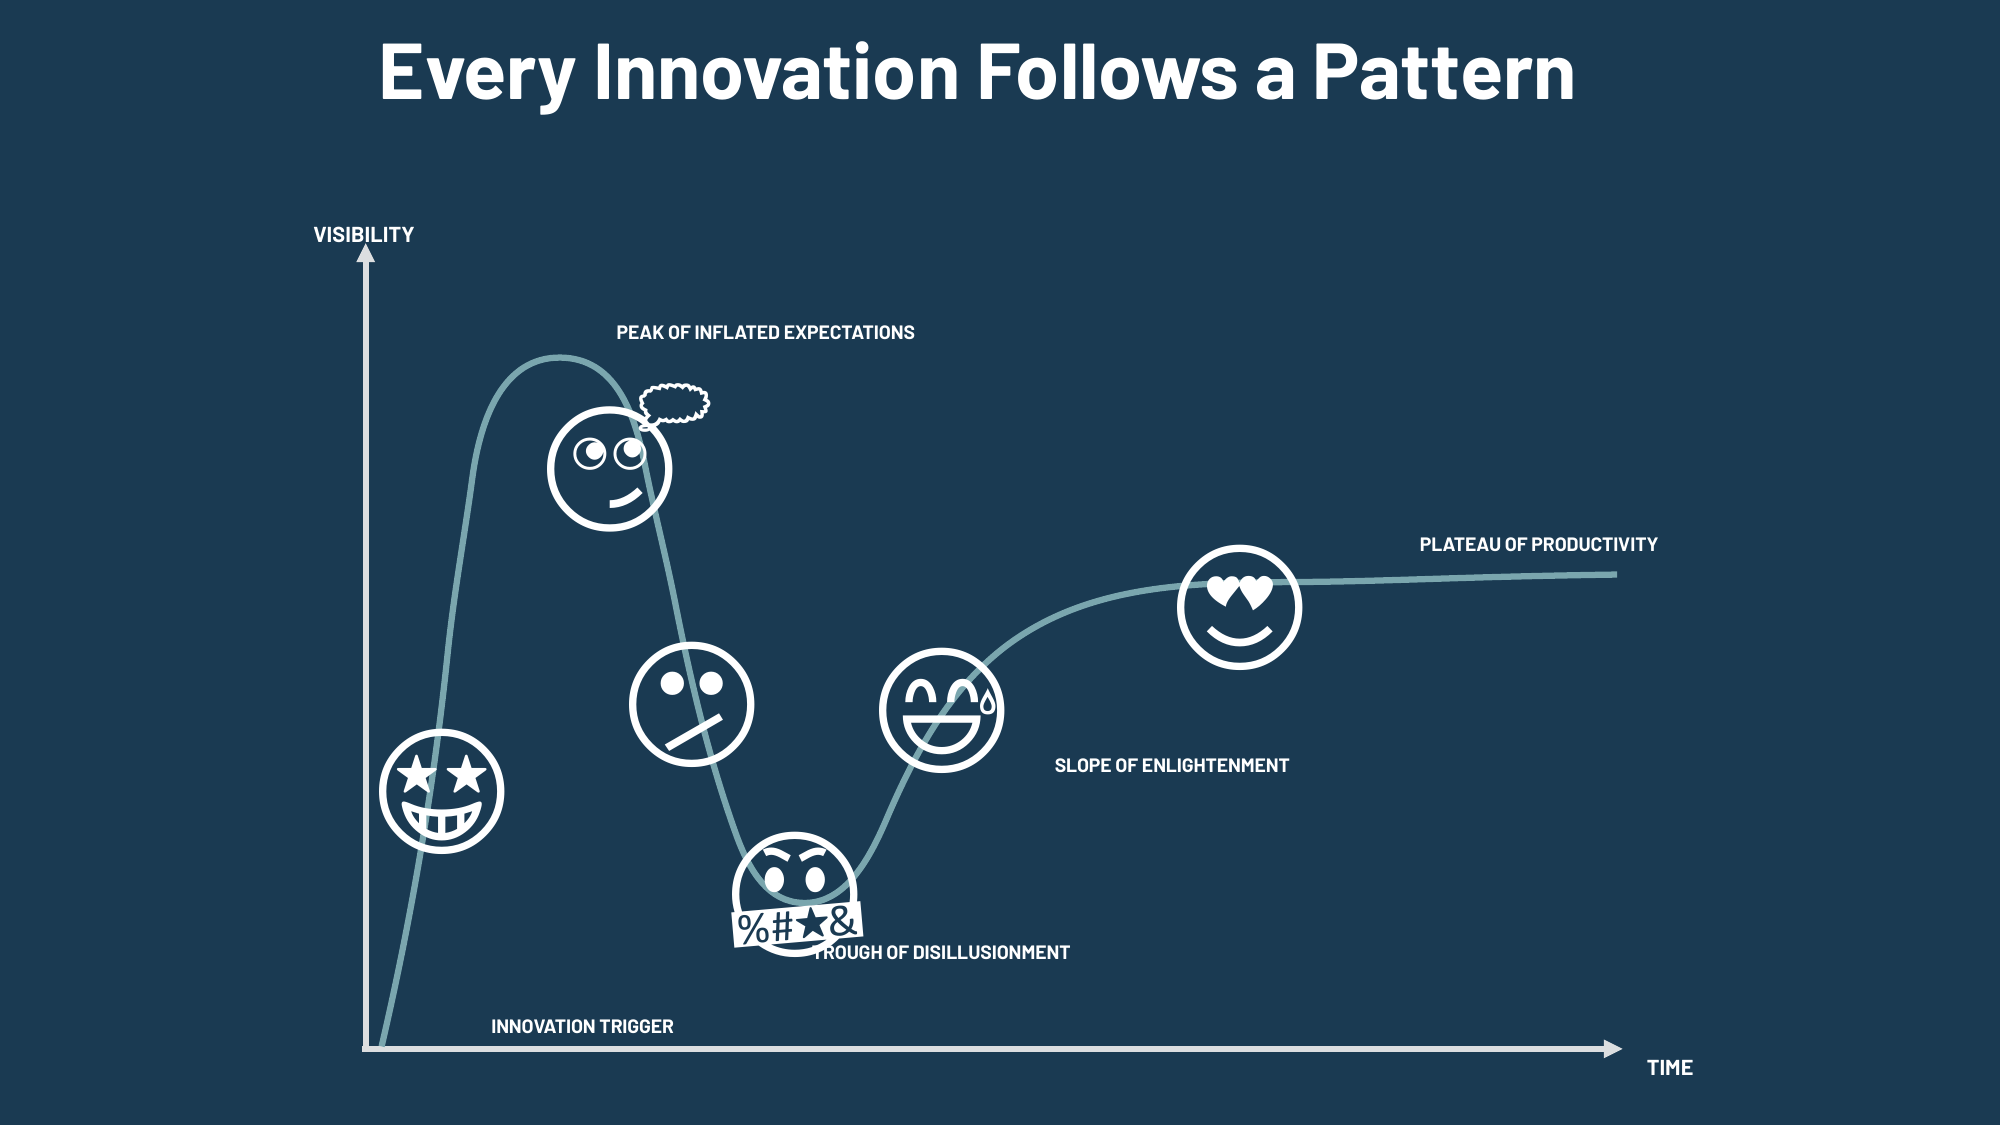

Every Innovation Follows a Pattern
visibility

Peak of inflated expectations
🤔

😍
Plateau of productivity
😕
😅
🤩
Slope of enlightenment
🤬
Trough of disillusionment
INNOVATION trigger
Time